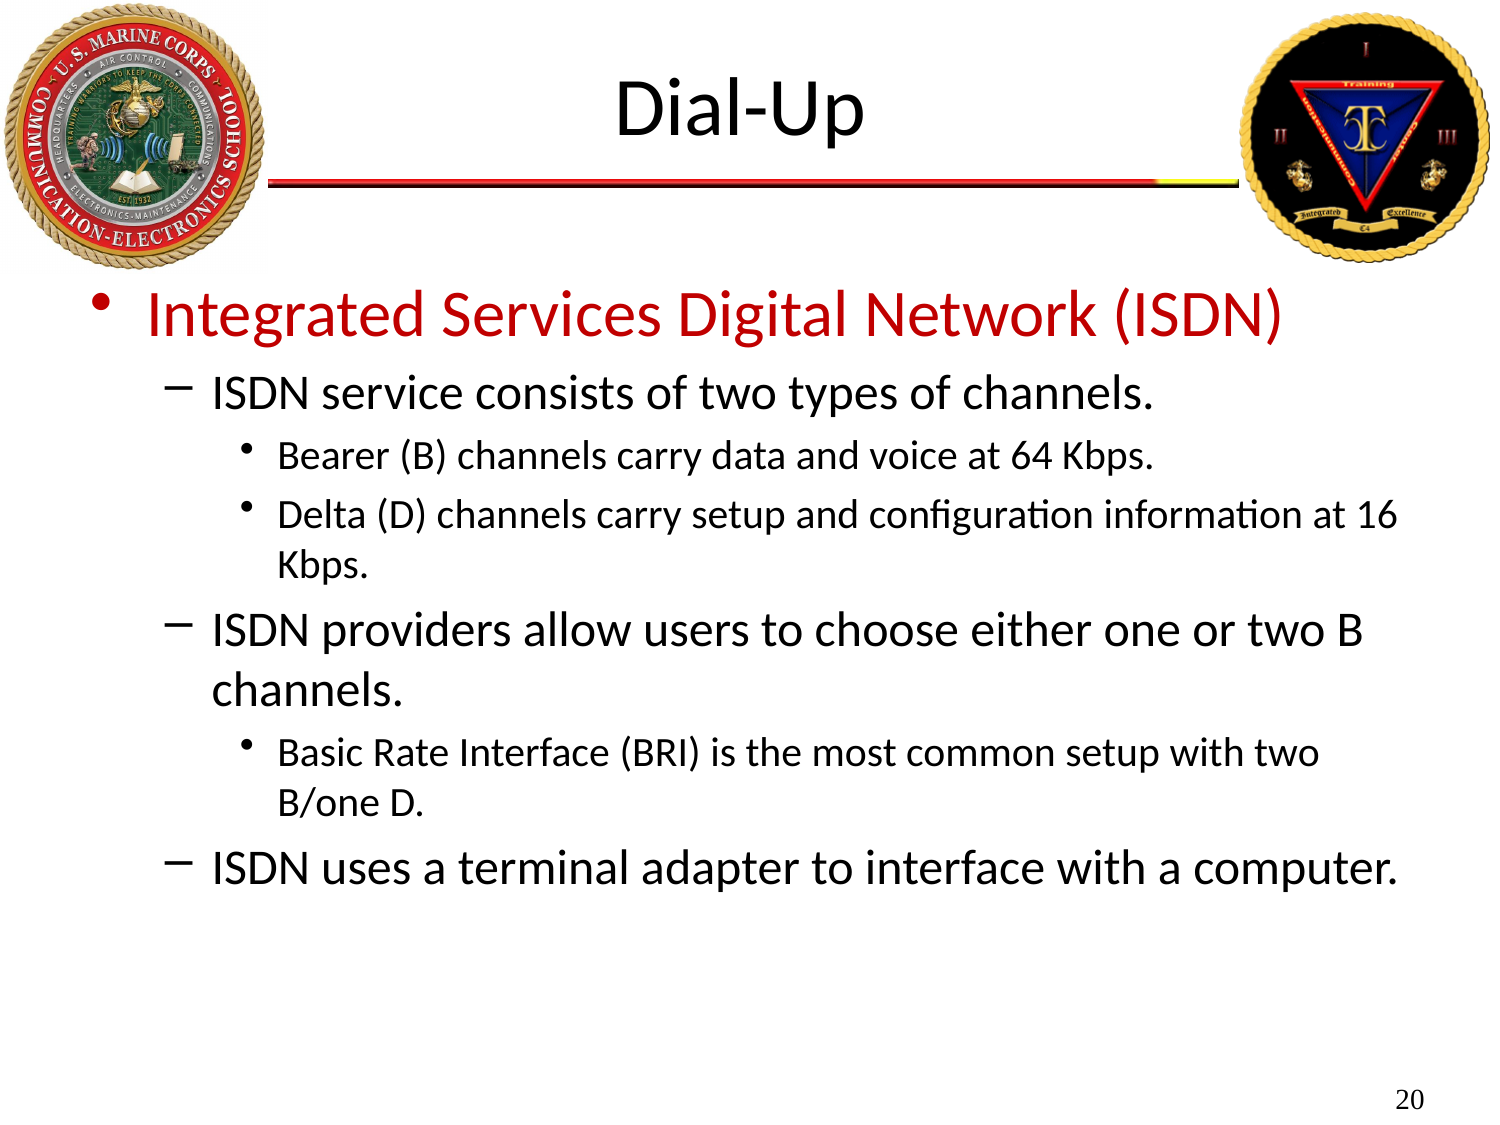

# Dial-Up
Integrated Services Digital Network (ISDN)
ISDN service consists of two types of channels.
Bearer (B) channels carry data and voice at 64 Kbps.
Delta (D) channels carry setup and configuration information at 16 Kbps.
ISDN providers allow users to choose either one or two B channels.
Basic Rate Interface (BRI) is the most common setup with two B/one D.
ISDN uses a terminal adapter to interface with a computer.